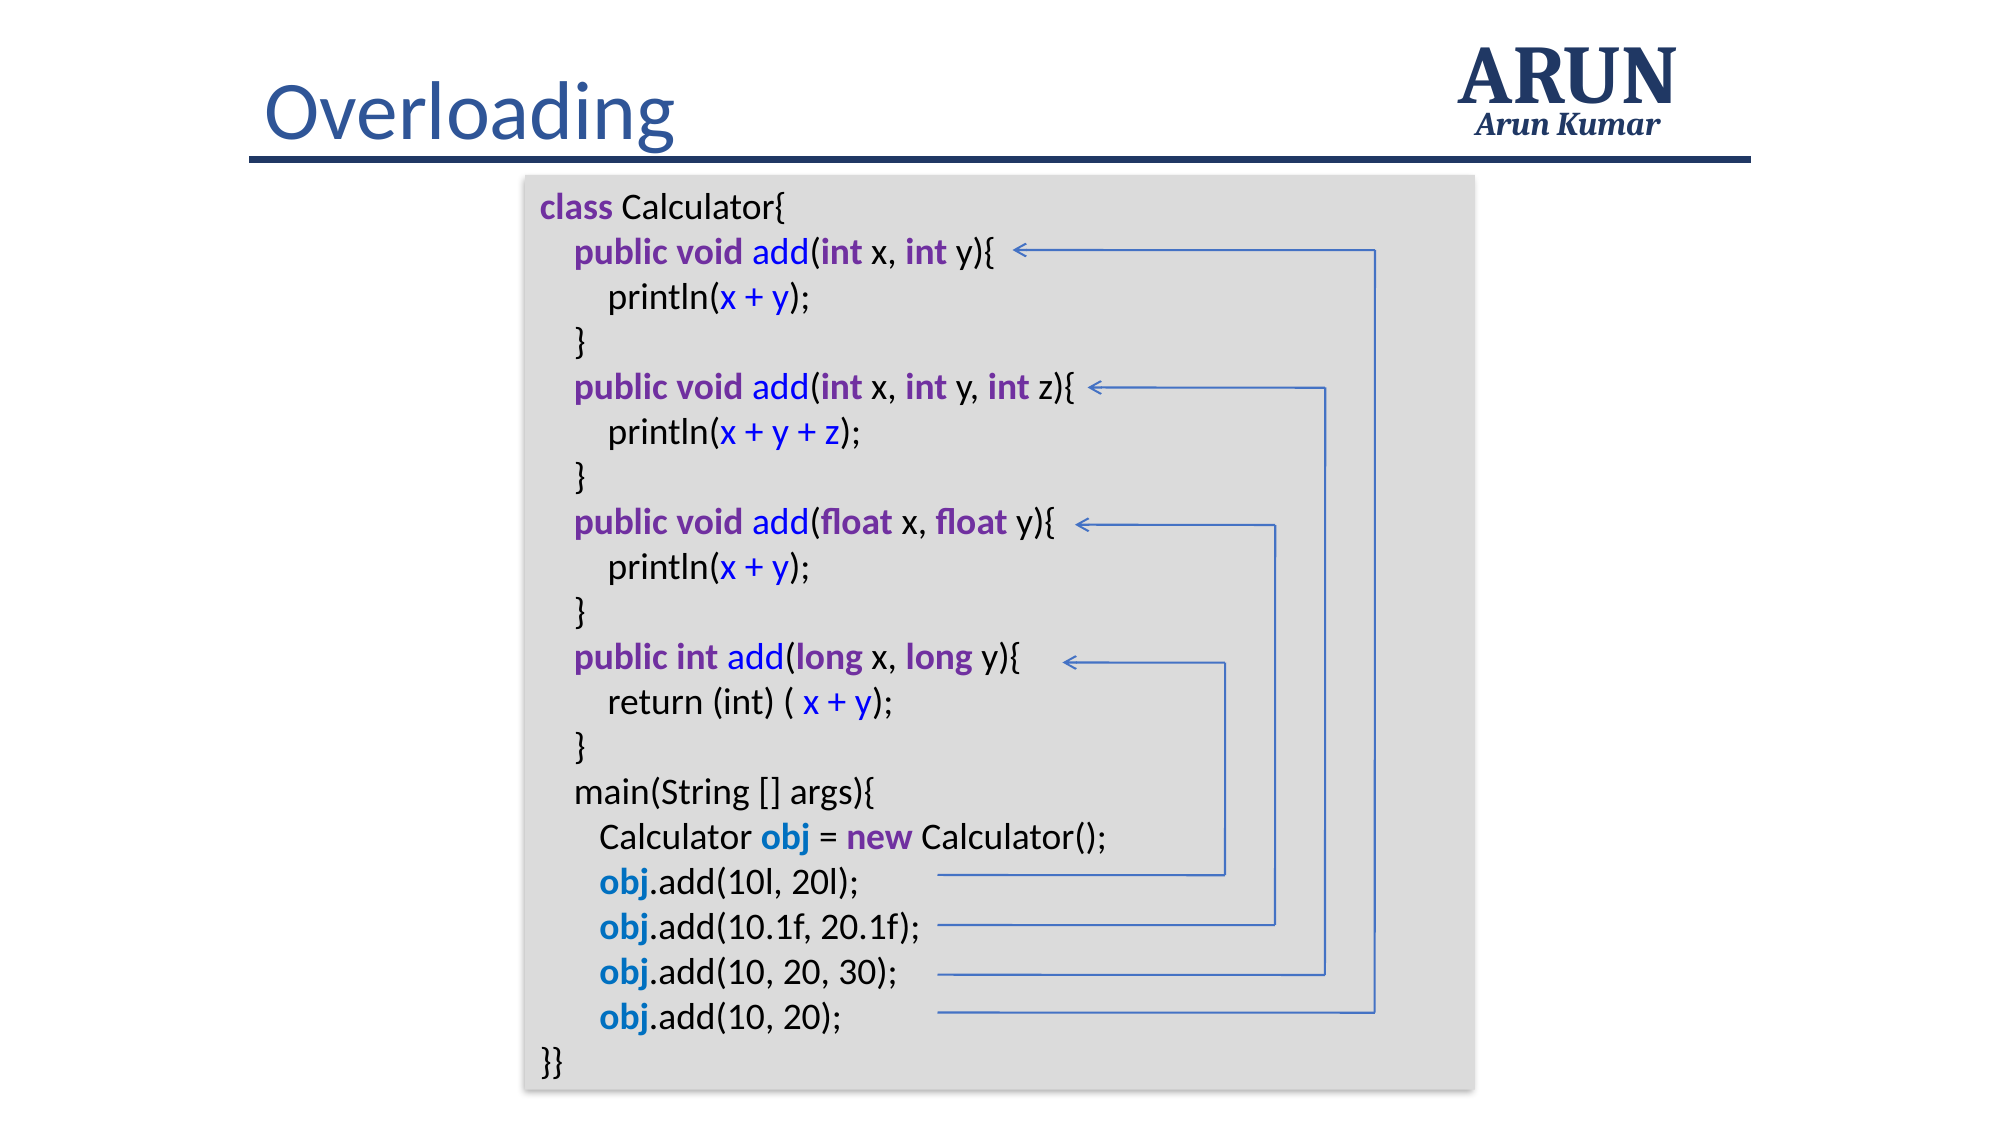

Overloading

ARUN
Arun Kumar

class Calculator{
    public void add(int x, int y){
        println(x + y);
    }
    public void add(int x, int y, int z){
        println(x + y + z);
    }
    public void add(float x, float y){
        println(x + y);
    }
    public int add(long x, long y){
        return (int) ( x + y);
    }
    main(String [] args){
       Calculator obj = new Calculator();
       obj.add(10l, 20l);
       obj.add(10.1f, 20.1f);
       obj.add(10, 20, 30);
       obj.add(10, 20);
}}